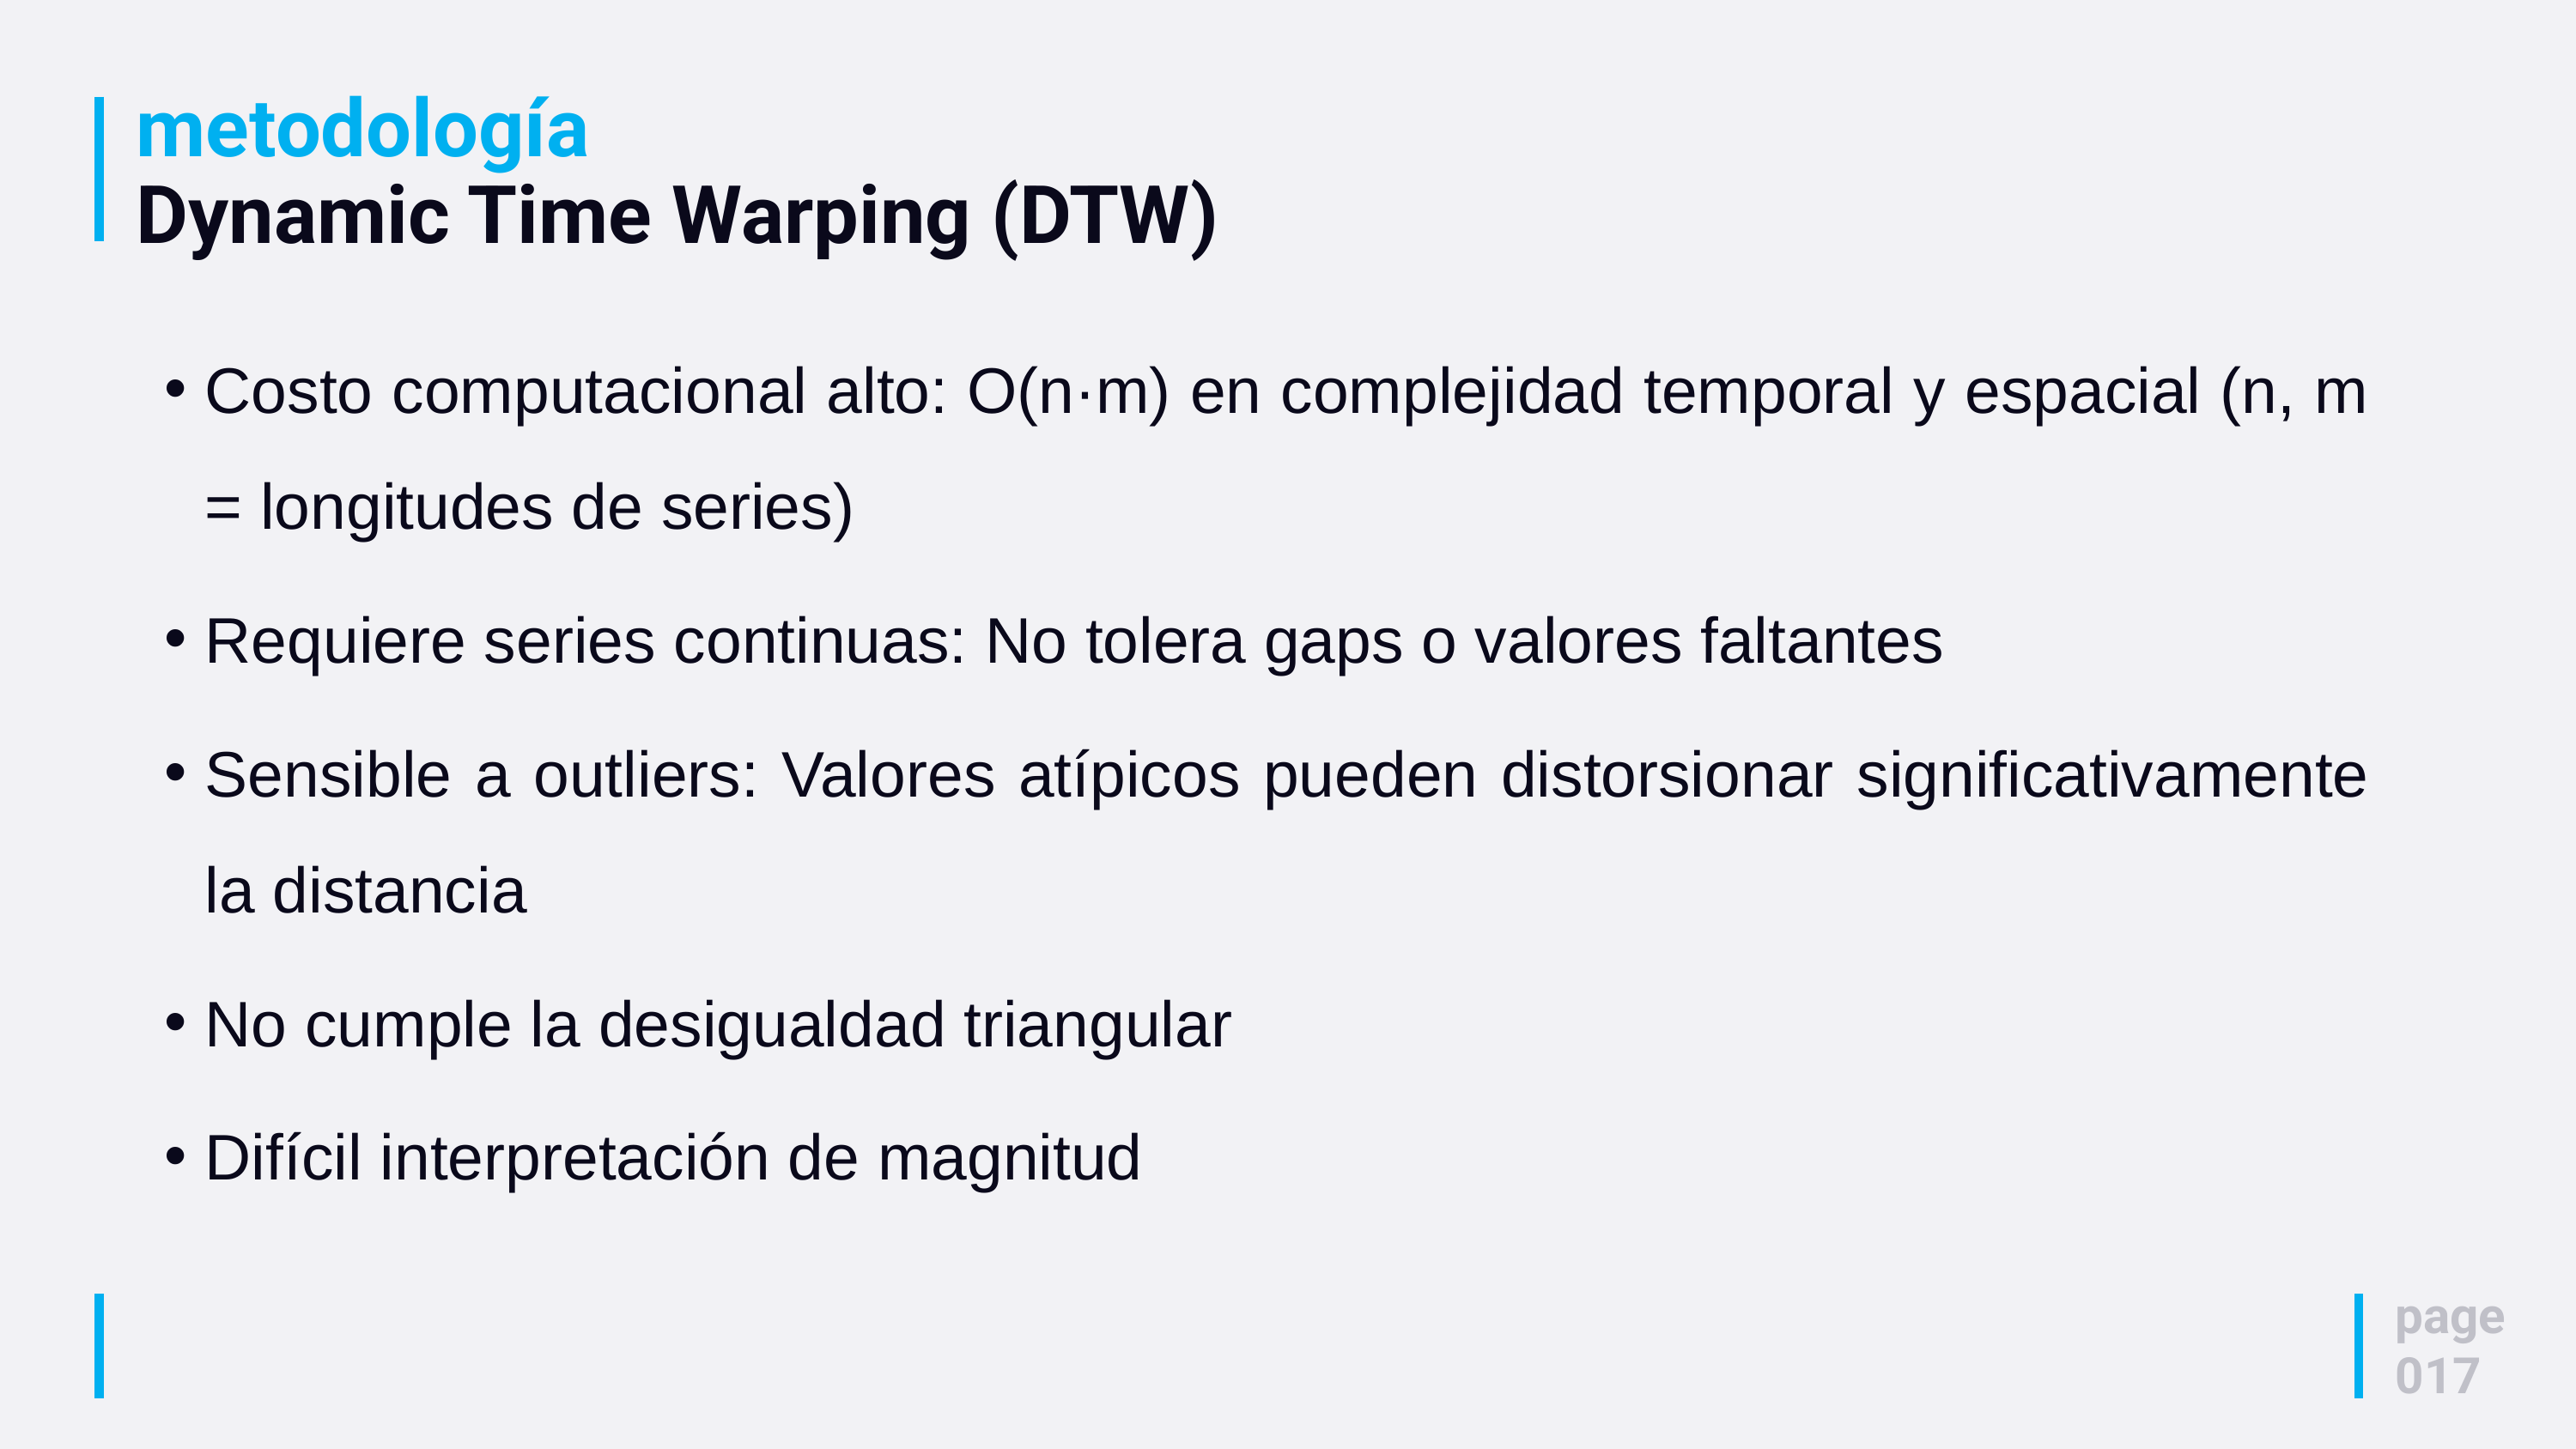

# metodología Dynamic Time Warping (DTW)
Costo computacional alto: O(n·m) en complejidad temporal y espacial (n, m = longitudes de series)
Requiere series continuas: No tolera gaps o valores faltantes
Sensible a outliers: Valores atípicos pueden distorsionar significativamente la distancia
No cumple la desigualdad triangular
Difícil interpretación de magnitud
page
017